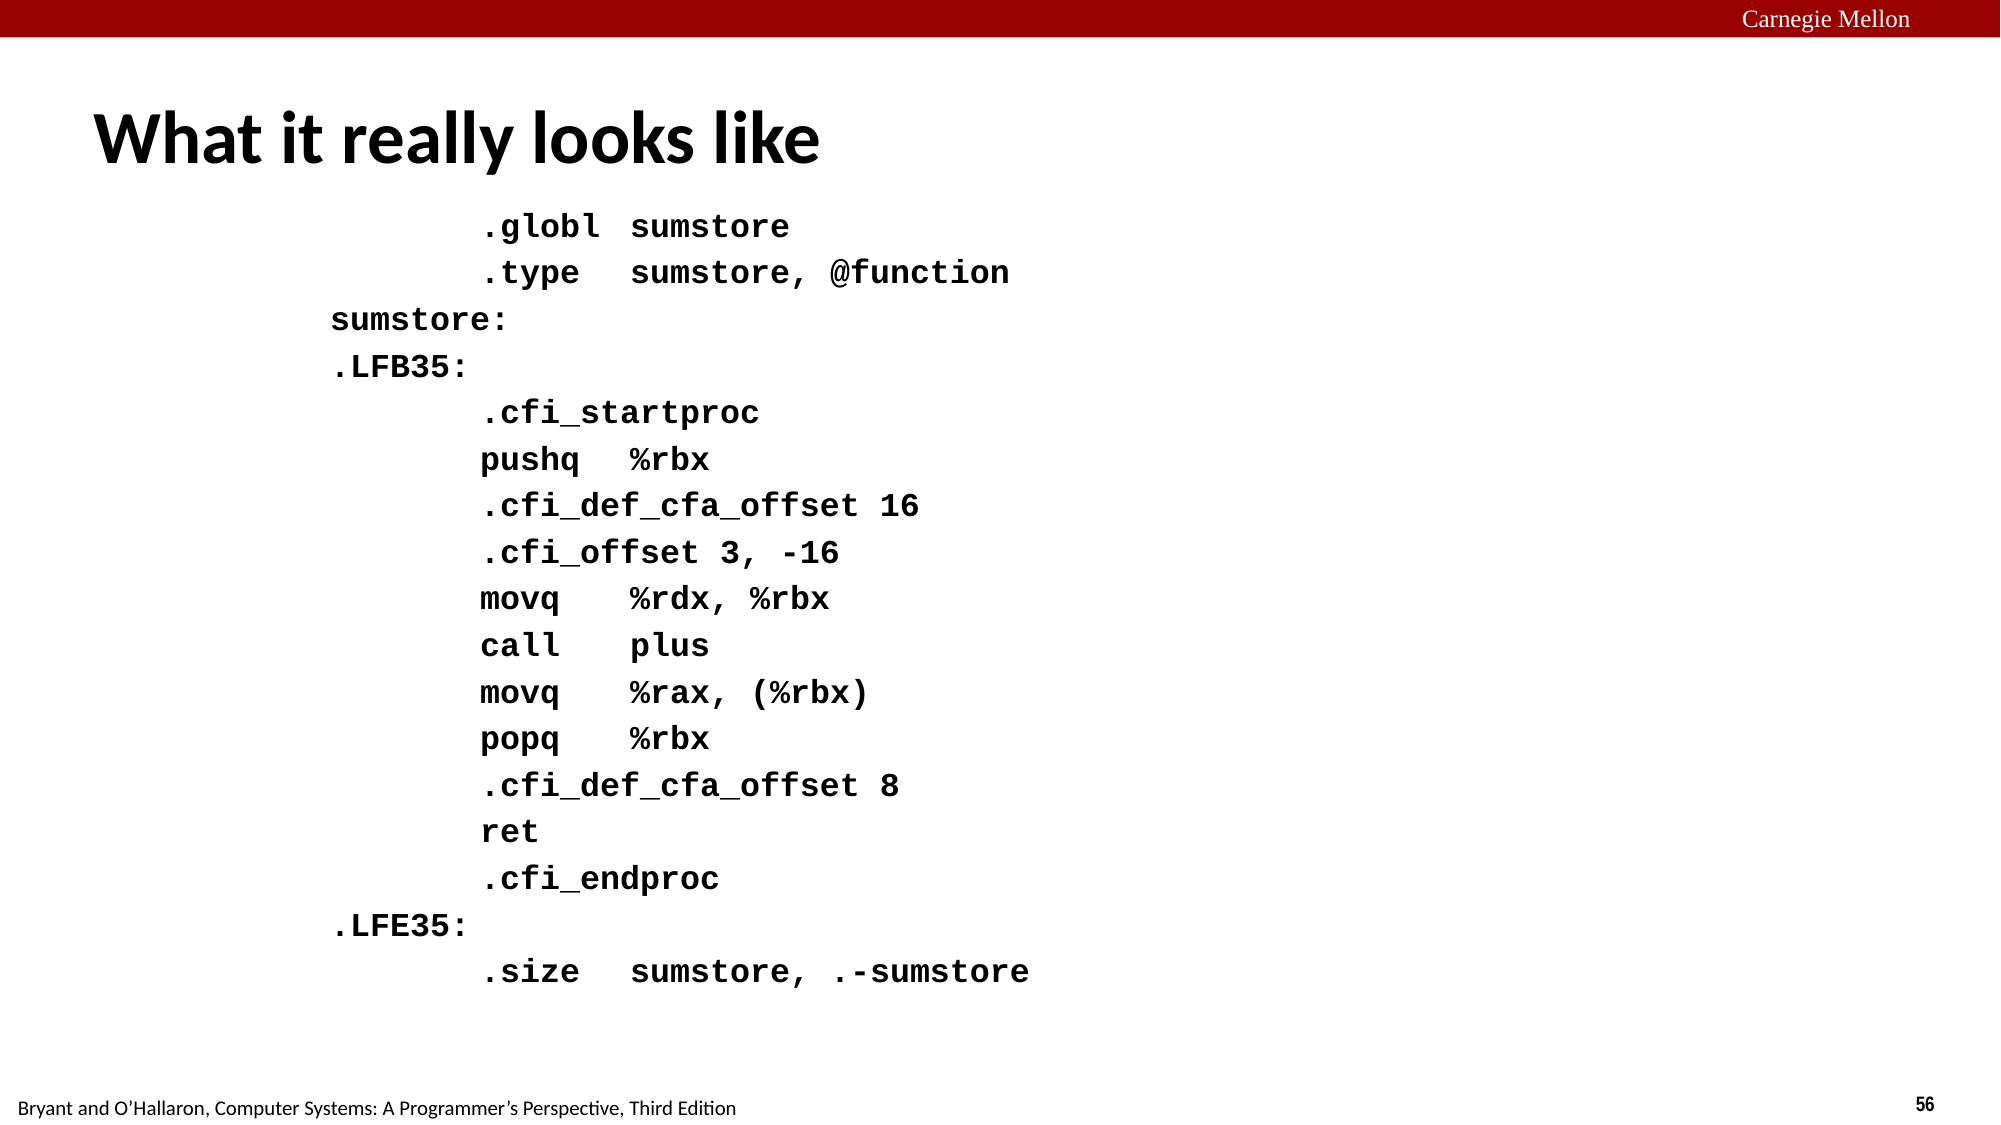

# What it really looks like
	.globl	sumstore
	.type	sumstore, @function
sumstore:
.LFB35:
	.cfi_startproc
	pushq	%rbx
	.cfi_def_cfa_offset 16
	.cfi_offset 3, -16
	movq	%rdx, %rbx
	call	plus
	movq	%rax, (%rbx)
	popq	%rbx
	.cfi_def_cfa_offset 8
	ret
	.cfi_endproc
.LFE35:
	.size	sumstore, .-sumstore